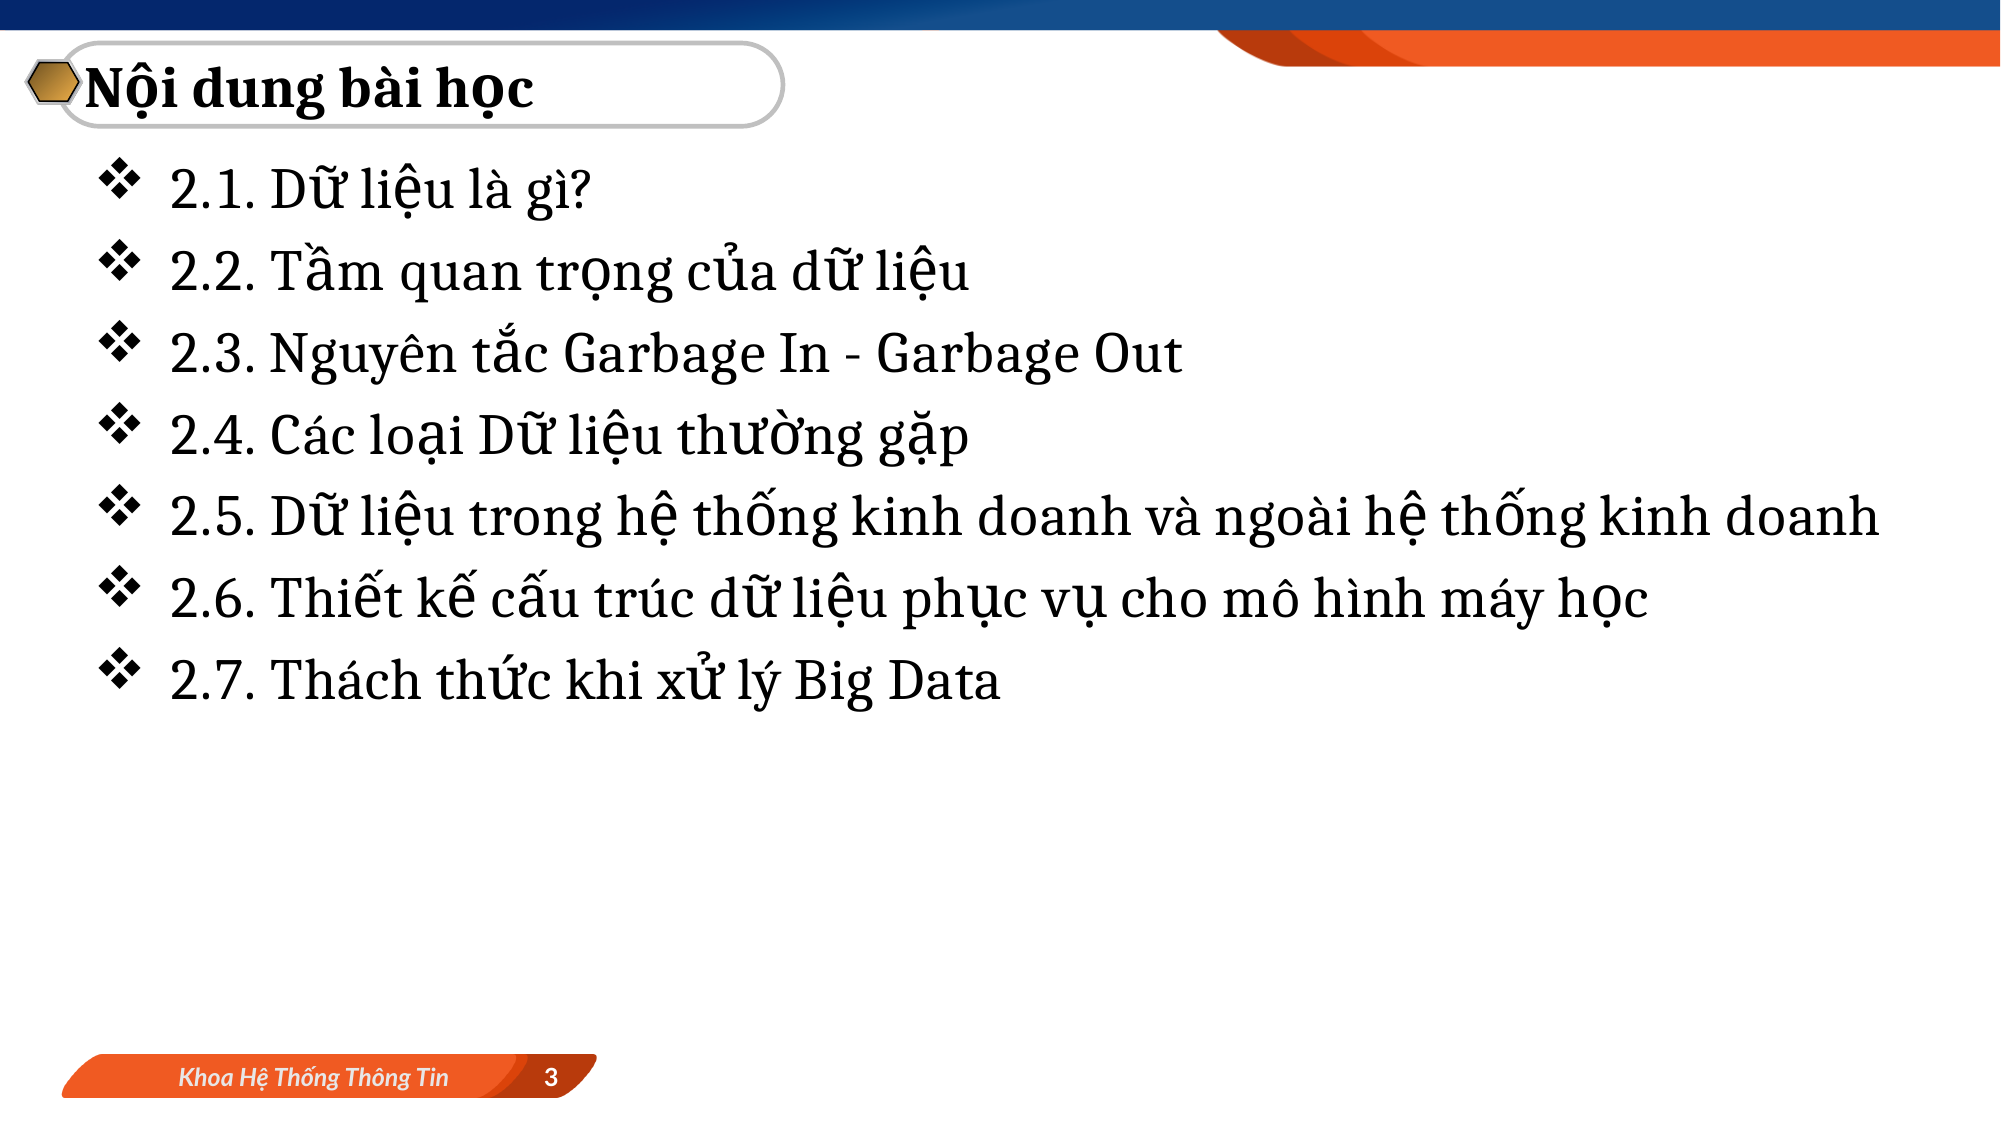

Nội dung bài học

2.1. Dữ liệu là gì?
2.2. Tầm quan trọng của dữ liệu
2.3. Nguyên tắc Garbage In - Garbage Out
2.4. Các loại Dữ liệu thường gặp
2.5. Dữ liệu trong hệ thống kinh doanh và ngoài hệ thống kinh doanh
2.6. Thiết kế cấu trúc dữ liệu phục vụ cho mô hình máy học
2.7. Thách thức khi xử lý Big Data
3
Khoa Hệ Thống Thông Tin